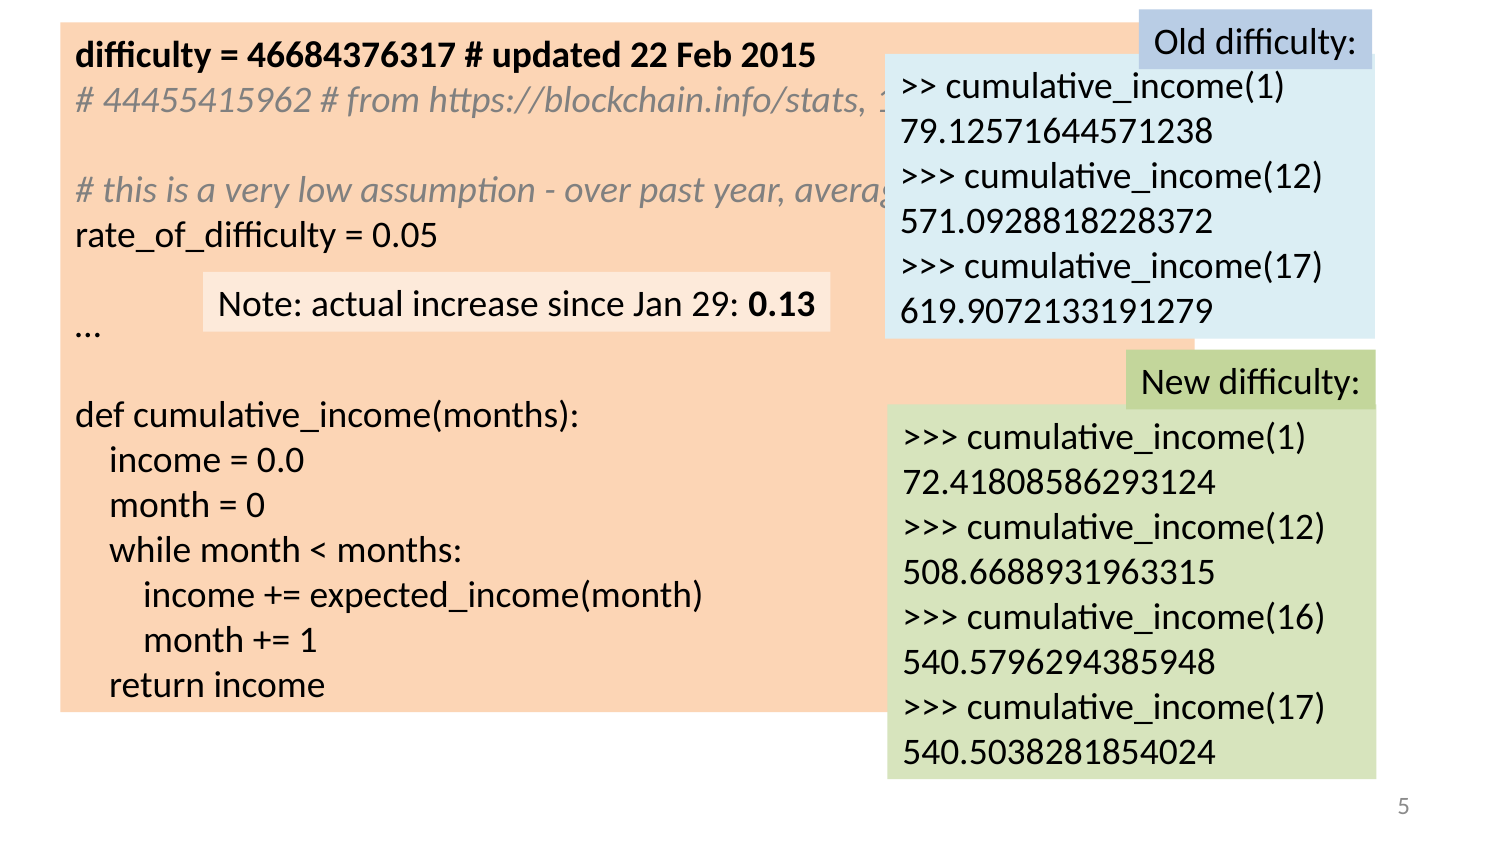

Old difficulty:
difficulty = 46684376317 # updated 22 Feb 2015
# 44455415962 # from https://blockchain.info/stats, 15 Feb 2015

# this is a very low assumption - over past year, average rate was 0.35
rate_of_difficulty = 0.05

…

def cumulative_income(months):
    income = 0.0
    month = 0
    while month < months:
        income += expected_income(month)
        month += 1
    return income
>> cumulative_income(1)
79.12571644571238
>>> cumulative_income(12)
571.0928818228372
>>> cumulative_income(17)
619.9072133191279
Note: actual increase since Jan 29: 0.13
New difficulty:
>>> cumulative_income(1)
72.41808586293124
>>> cumulative_income(12)
508.6688931963315
>>> cumulative_income(16)
540.5796294385948
>>> cumulative_income(17)
540.5038281854024
5